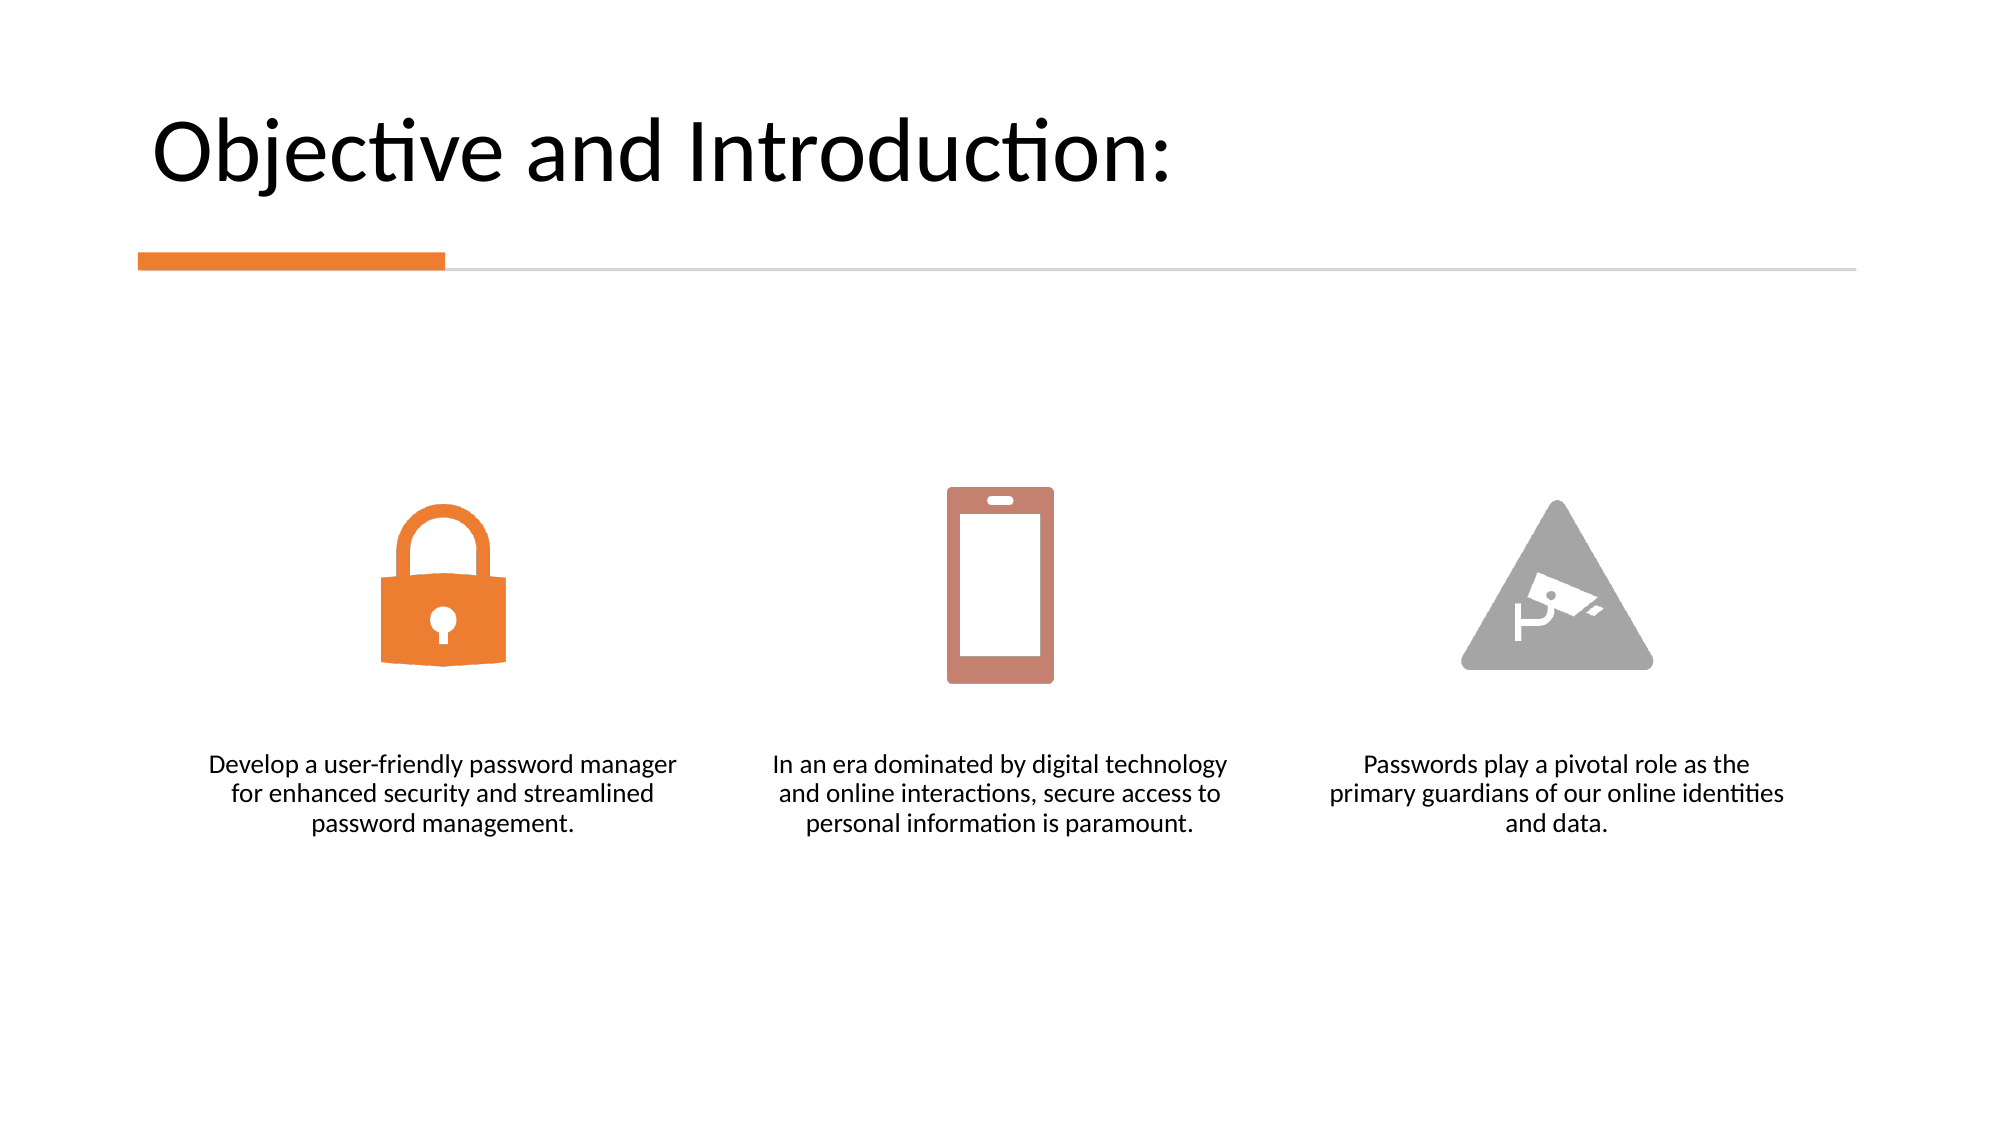

# Objective and Introduction:

Develop a user-friendly password manager for enhanced security and streamlined password management.
In an era dominated by digital technology and online interactions, secure access to personal information is paramount.
Passwords play a pivotal role as the primary guardians of our online identities and data.